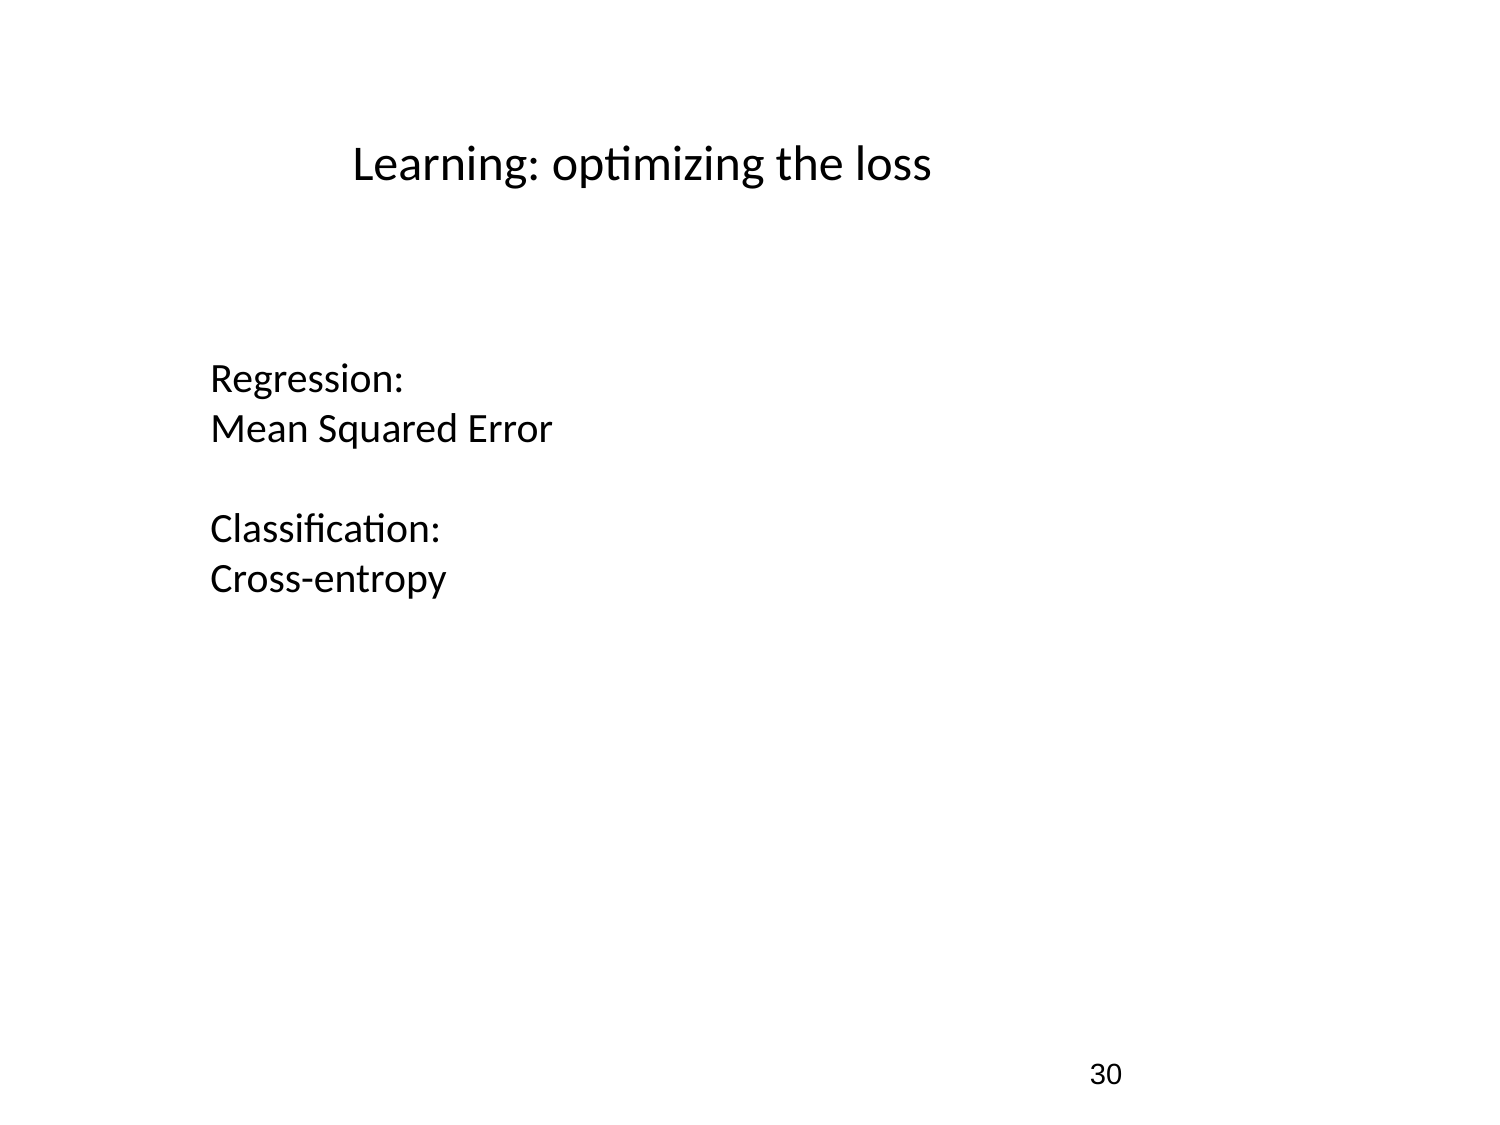

# Learning: optimizing the loss
Regression:
Mean Squared Error

Classification:
Cross-entropy
30